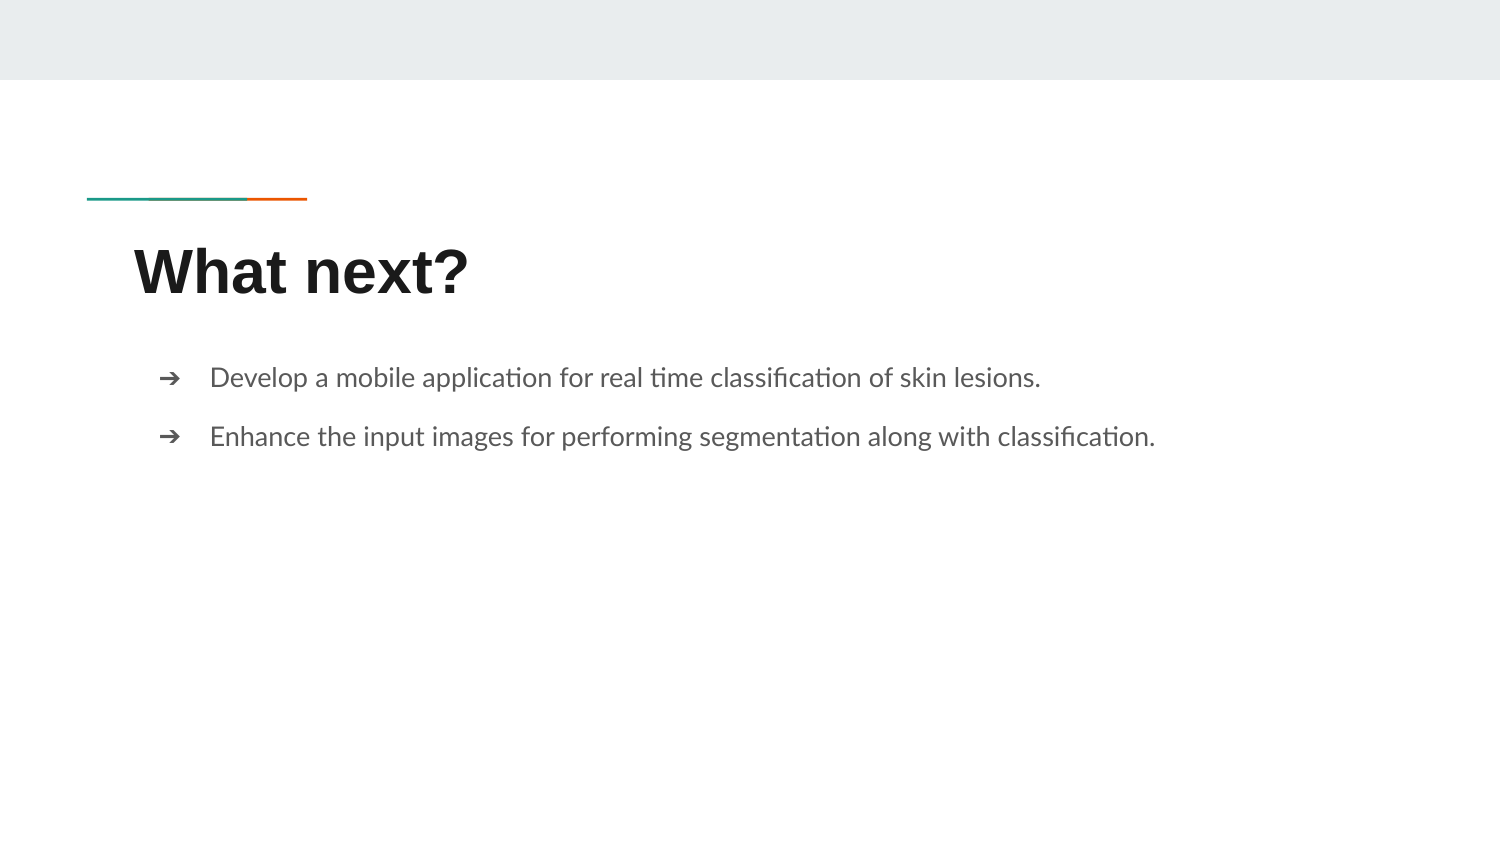

# What next?
Develop a mobile application for real time classification of skin lesions.
Enhance the input images for performing segmentation along with classification.